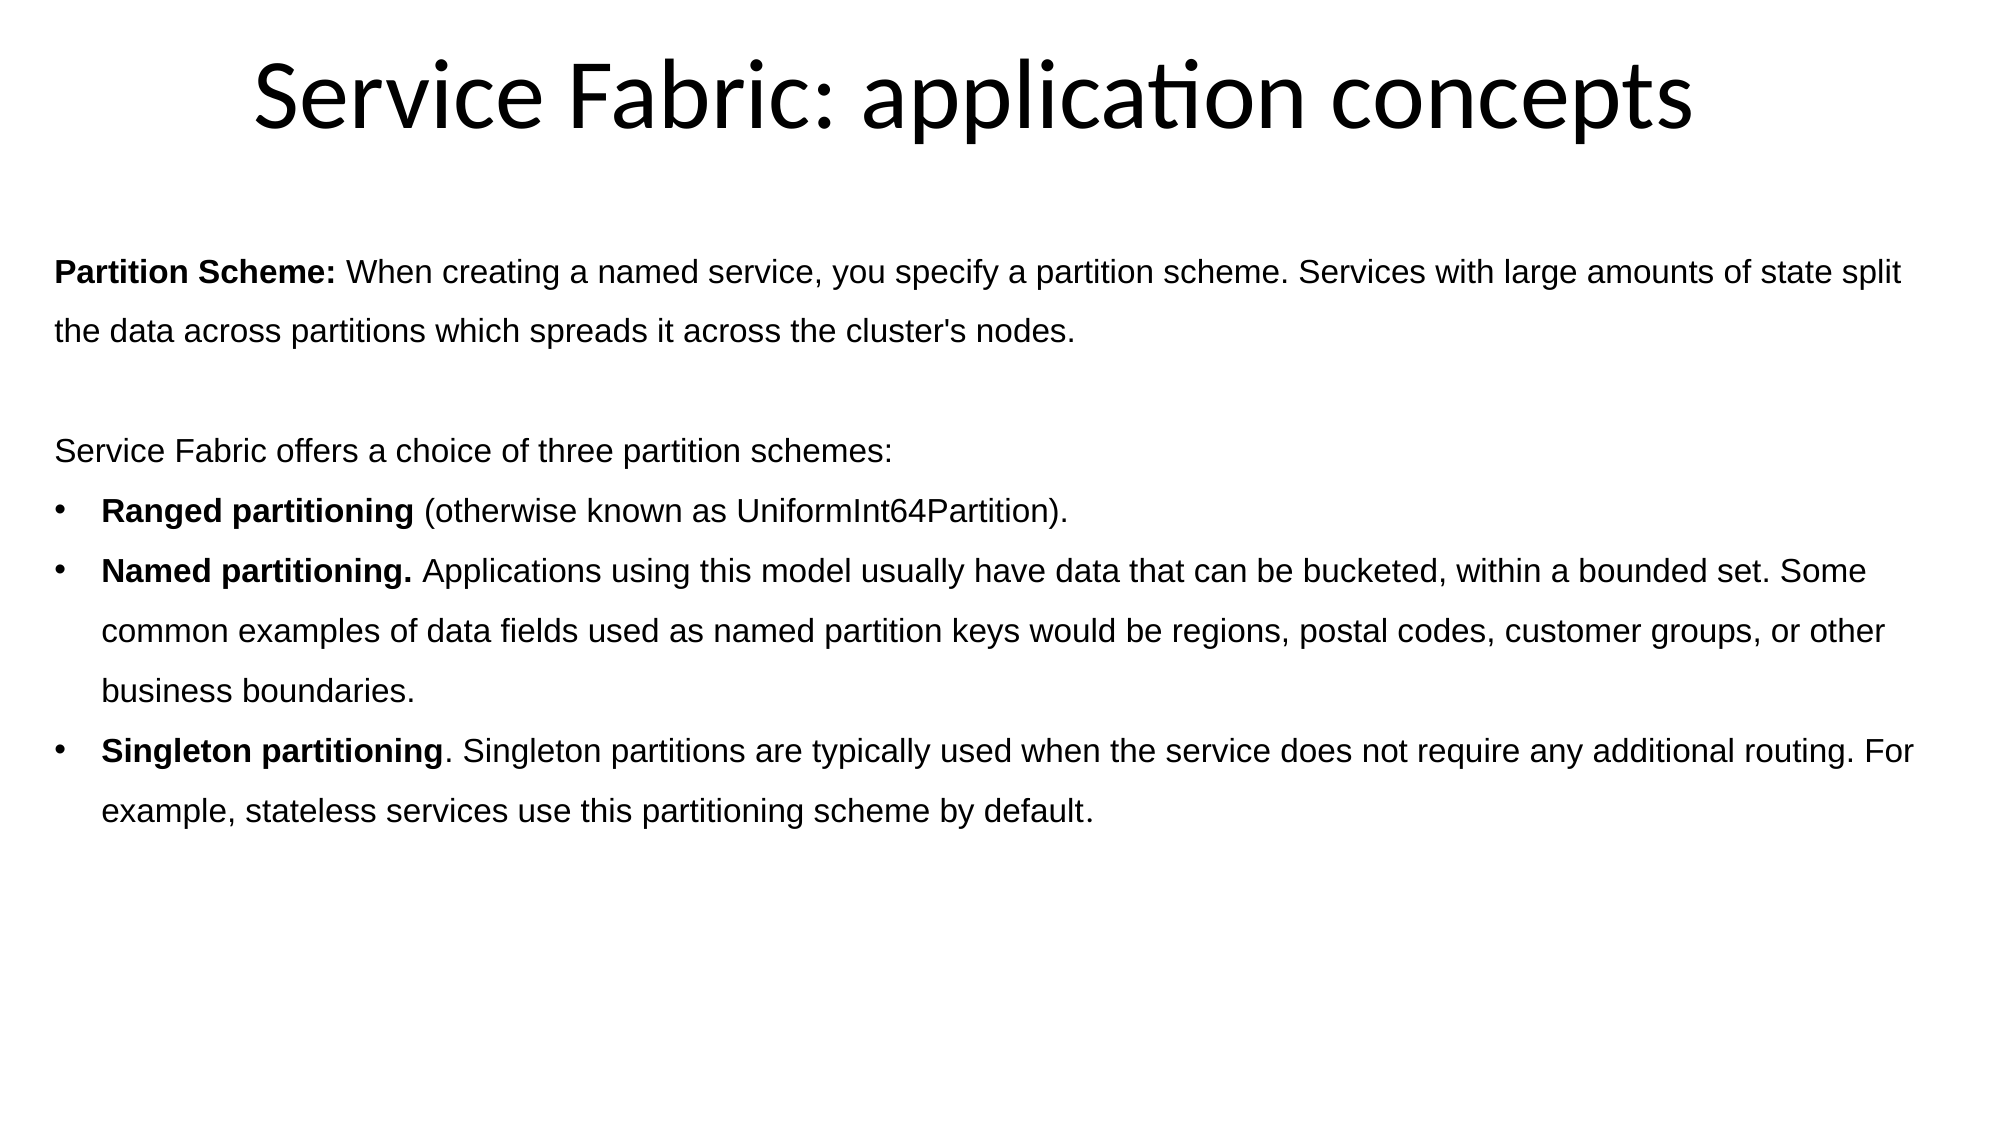

# Service Fabric: application concepts
Partition Scheme: When creating a named service, you specify a partition scheme. Services with large amounts of state split the data across partitions which spreads it across the cluster's nodes.

Service Fabric offers a choice of three partition schemes:
Ranged partitioning (otherwise known as UniformInt64Partition).
Named partitioning. Applications using this model usually have data that can be bucketed, within a bounded set. Some common examples of data fields used as named partition keys would be regions, postal codes, customer groups, or other business boundaries.
Singleton partitioning. Singleton partitions are typically used when the service does not require any additional routing. For example, stateless services use this partitioning scheme by default.